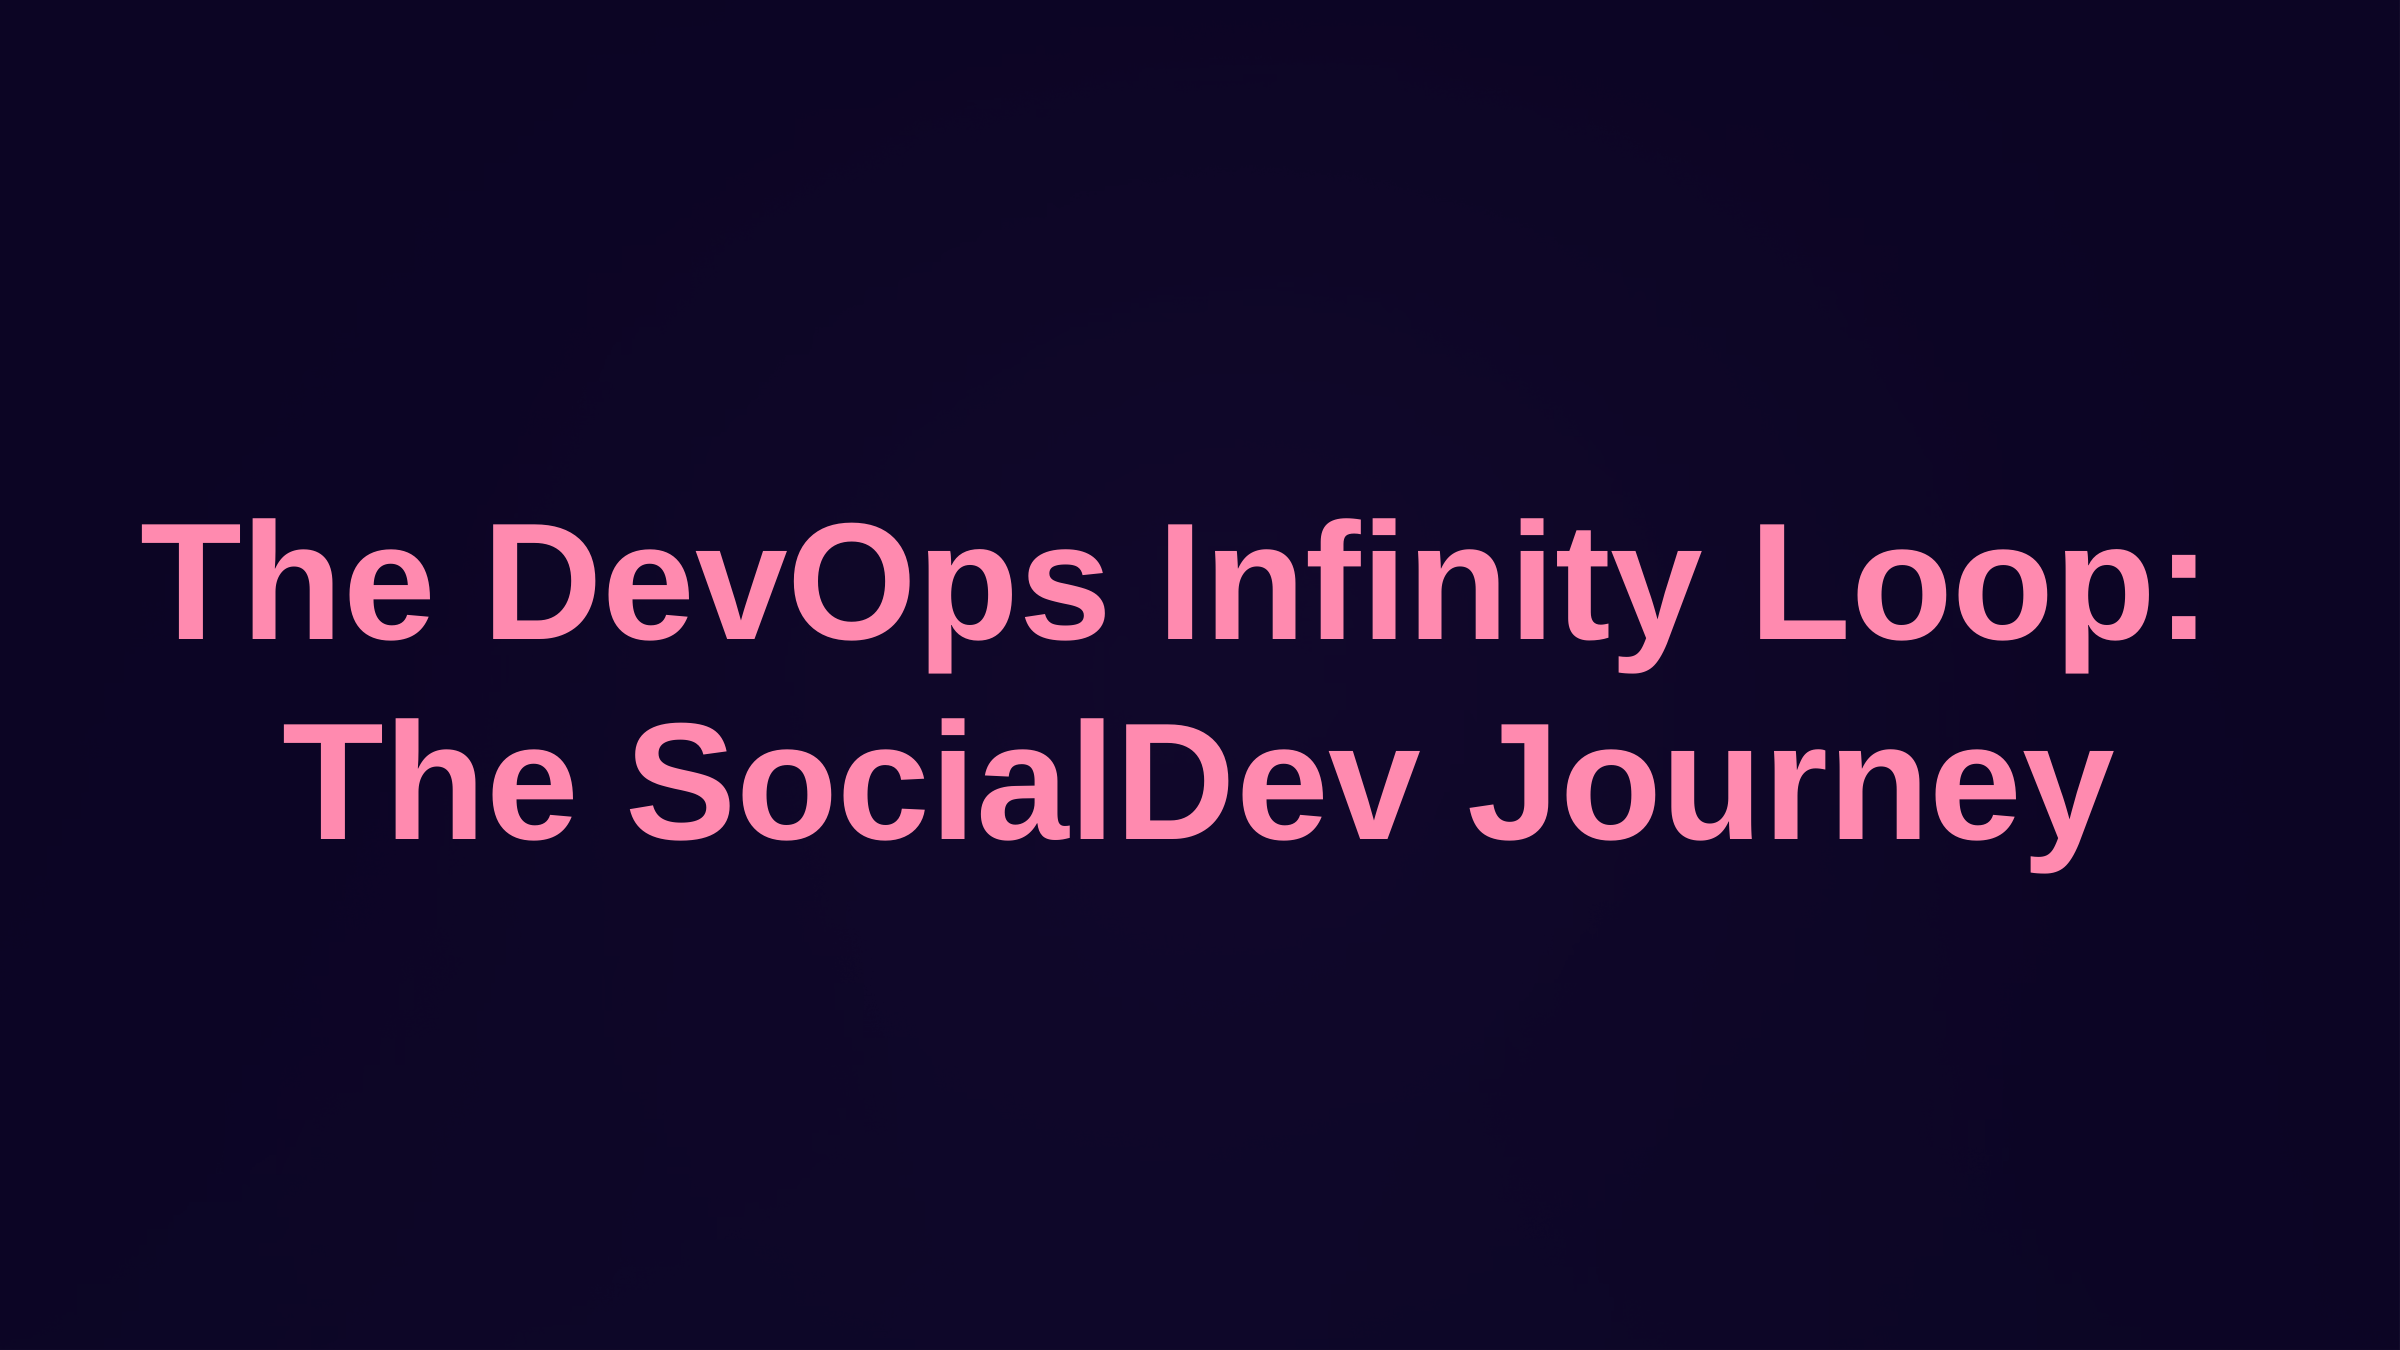

The DevOps Infinity Loop:
The SocialDev Journey